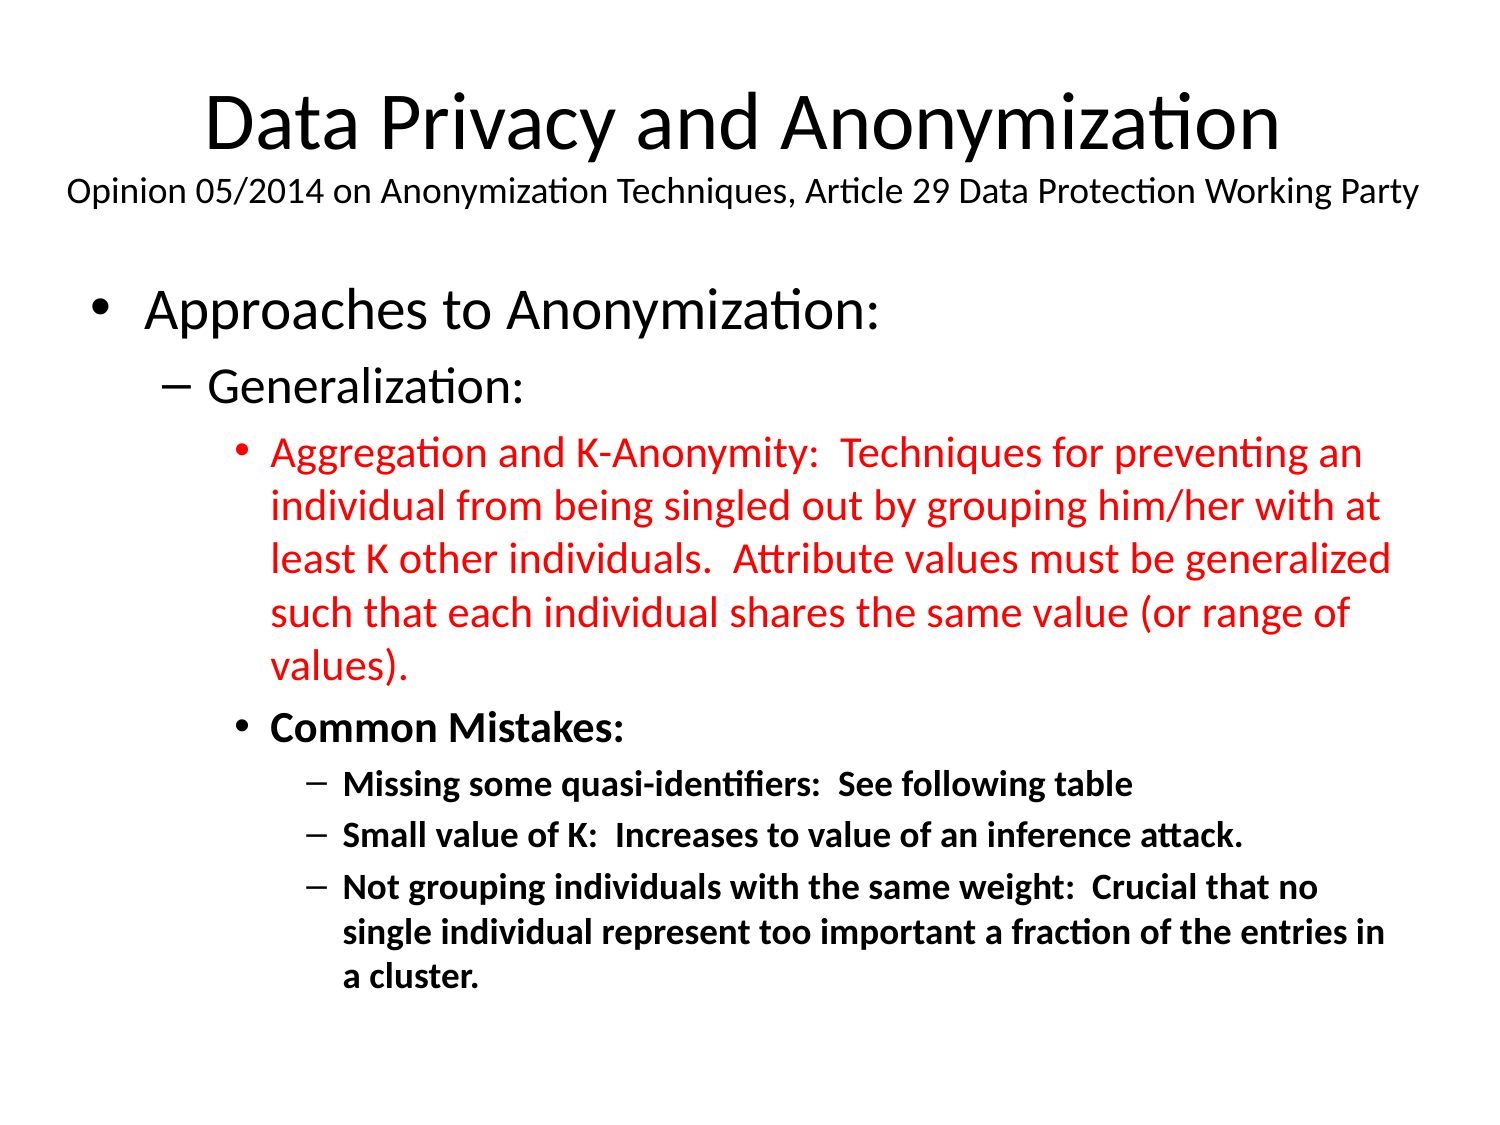

# Data Privacy and Anonymization Opinion 05/2014 on Anonymization Techniques, Article 29 Data Protection Working Party
Approaches to Anonymization:
Generalization:
Aggregation and K-Anonymity:  Techniques for preventing an individual from being singled out by grouping him/her with at least K other individuals.  Attribute values must be generalized such that each individual shares the same value (or range of values).
Common Mistakes:
Missing some quasi-identifiers:  See following table
Small value of K:  Increases to value of an inference attack.
Not grouping individuals with the same weight:  Crucial that no single individual represent too important a fraction of the entries in a cluster.